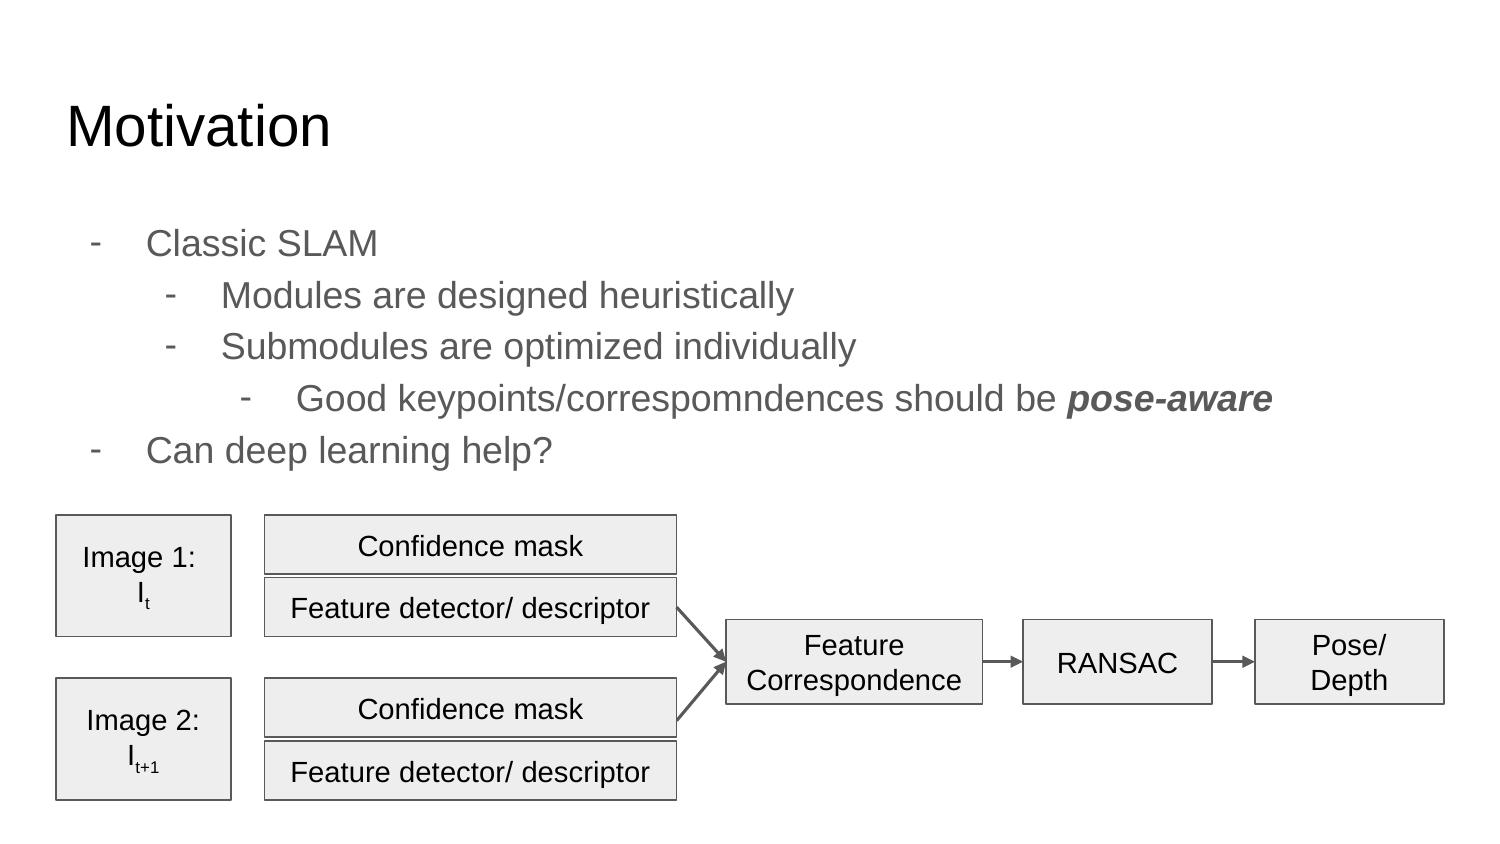

# Motivation
Classic SLAM
Modules are designed heuristically
Submodules are optimized individually
Good keypoints/correspomndences should be pose-aware
Can deep learning help?
Image 1:
It
Confidence mask
Feature detector/ descriptor
Feature Correspondence
RANSAC
Pose/ Depth
Image 2: It+1
Confidence mask
Feature detector/ descriptor